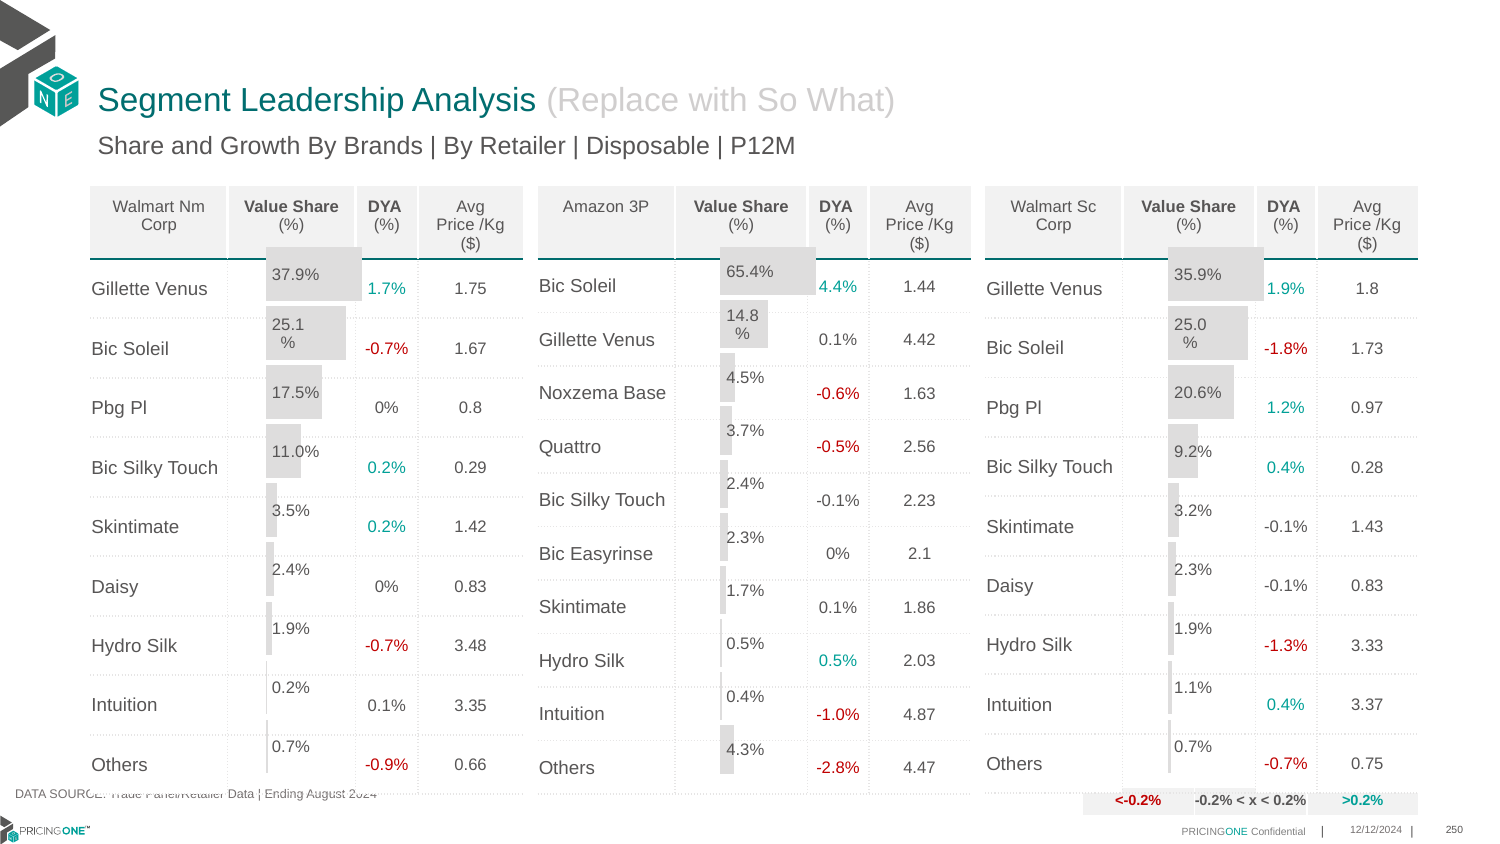

# Segment Leadership Analysis (Replace with So What)
Share and Growth By Brands | By Retailer | Disposable | P12M
| Amazon 3P | Value Share (%) | DYA (%) | Avg Price /Kg ($) |
| --- | --- | --- | --- |
| Bic Soleil |  | 4.4% | 1.44 |
| Gillette Venus |  | 0.1% | 4.42 |
| Noxzema Base |  | -0.6% | 1.63 |
| Quattro |  | -0.5% | 2.56 |
| Bic Silky Touch |  | -0.1% | 2.23 |
| Bic Easyrinse |  | 0% | 2.1 |
| Skintimate |  | 0.1% | 1.86 |
| Hydro Silk |  | 0.5% | 2.03 |
| Intuition |  | -1.0% | 4.87 |
| Others |  | -2.8% | 4.47 |
| Walmart Nm Corp | Value Share (%) | DYA (%) | Avg Price /Kg ($) |
| --- | --- | --- | --- |
| Gillette Venus |  | 1.7% | 1.75 |
| Bic Soleil |  | -0.7% | 1.67 |
| Pbg Pl |  | 0% | 0.8 |
| Bic Silky Touch |  | 0.2% | 0.29 |
| Skintimate |  | 0.2% | 1.42 |
| Daisy |  | 0% | 0.83 |
| Hydro Silk |  | -0.7% | 3.48 |
| Intuition |  | 0.1% | 3.35 |
| Others |  | -0.9% | 0.66 |
| Walmart Sc Corp | Value Share (%) | DYA (%) | Avg Price /Kg ($) |
| --- | --- | --- | --- |
| Gillette Venus |  | 1.9% | 1.8 |
| Bic Soleil |  | -1.8% | 1.73 |
| Pbg Pl |  | 1.2% | 0.97 |
| Bic Silky Touch |  | 0.4% | 0.28 |
| Skintimate |  | -0.1% | 1.43 |
| Daisy |  | -0.1% | 0.83 |
| Hydro Silk |  | -1.3% | 3.33 |
| Intuition |  | 0.4% | 3.37 |
| Others |  | -0.7% | 0.75 |

### Chart

| Category | Walmart Nm Corp | Disposable |
|---|---|
|  | 0.3785041660701312 |

### Chart

| Category | Amazon 3P | Disposable |
|---|---|
|  | 0.6536870169722908 |

### Chart

| Category | Walmart Sc Corp | Disposable |
|---|---|
|  | 0.35907553794985264 |
DATA SOURCE: Trade Panel/Retailer Data | Ending August 2024
| <-0.2% | -0.2% < x < 0.2% | >0.2% |
| --- | --- | --- |

12/12/2024
250